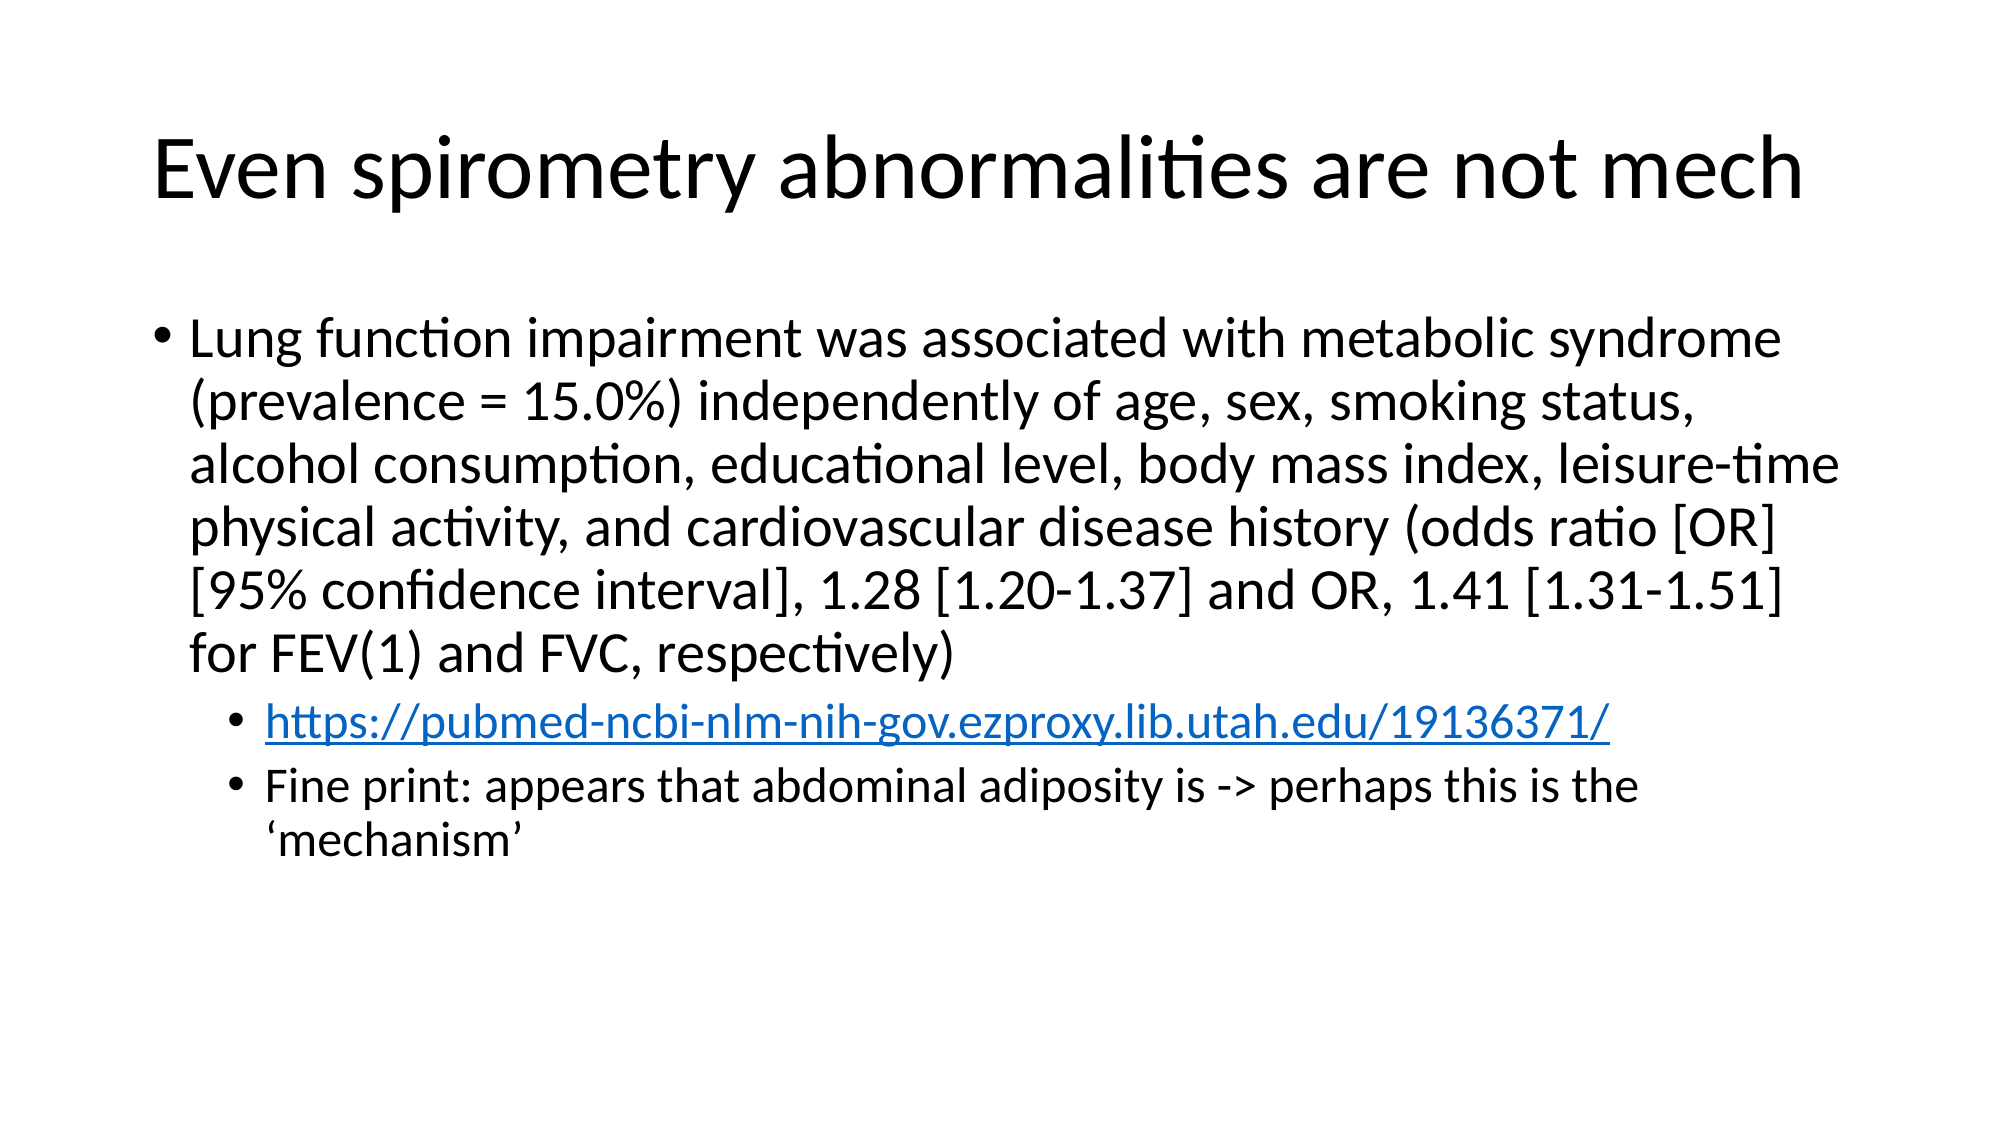

# Even spirometry abnormalities are not mech
Lung function impairment was associated with metabolic syndrome (prevalence = 15.0%) independently of age, sex, smoking status, alcohol consumption, educational level, body mass index, leisure-time physical activity, and cardiovascular disease history (odds ratio [OR] [95% confidence interval], 1.28 [1.20-1.37] and OR, 1.41 [1.31-1.51] for FEV(1) and FVC, respectively)
https://pubmed-ncbi-nlm-nih-gov.ezproxy.lib.utah.edu/19136371/
Fine print: appears that abdominal adiposity is -> perhaps this is the ‘mechanism’